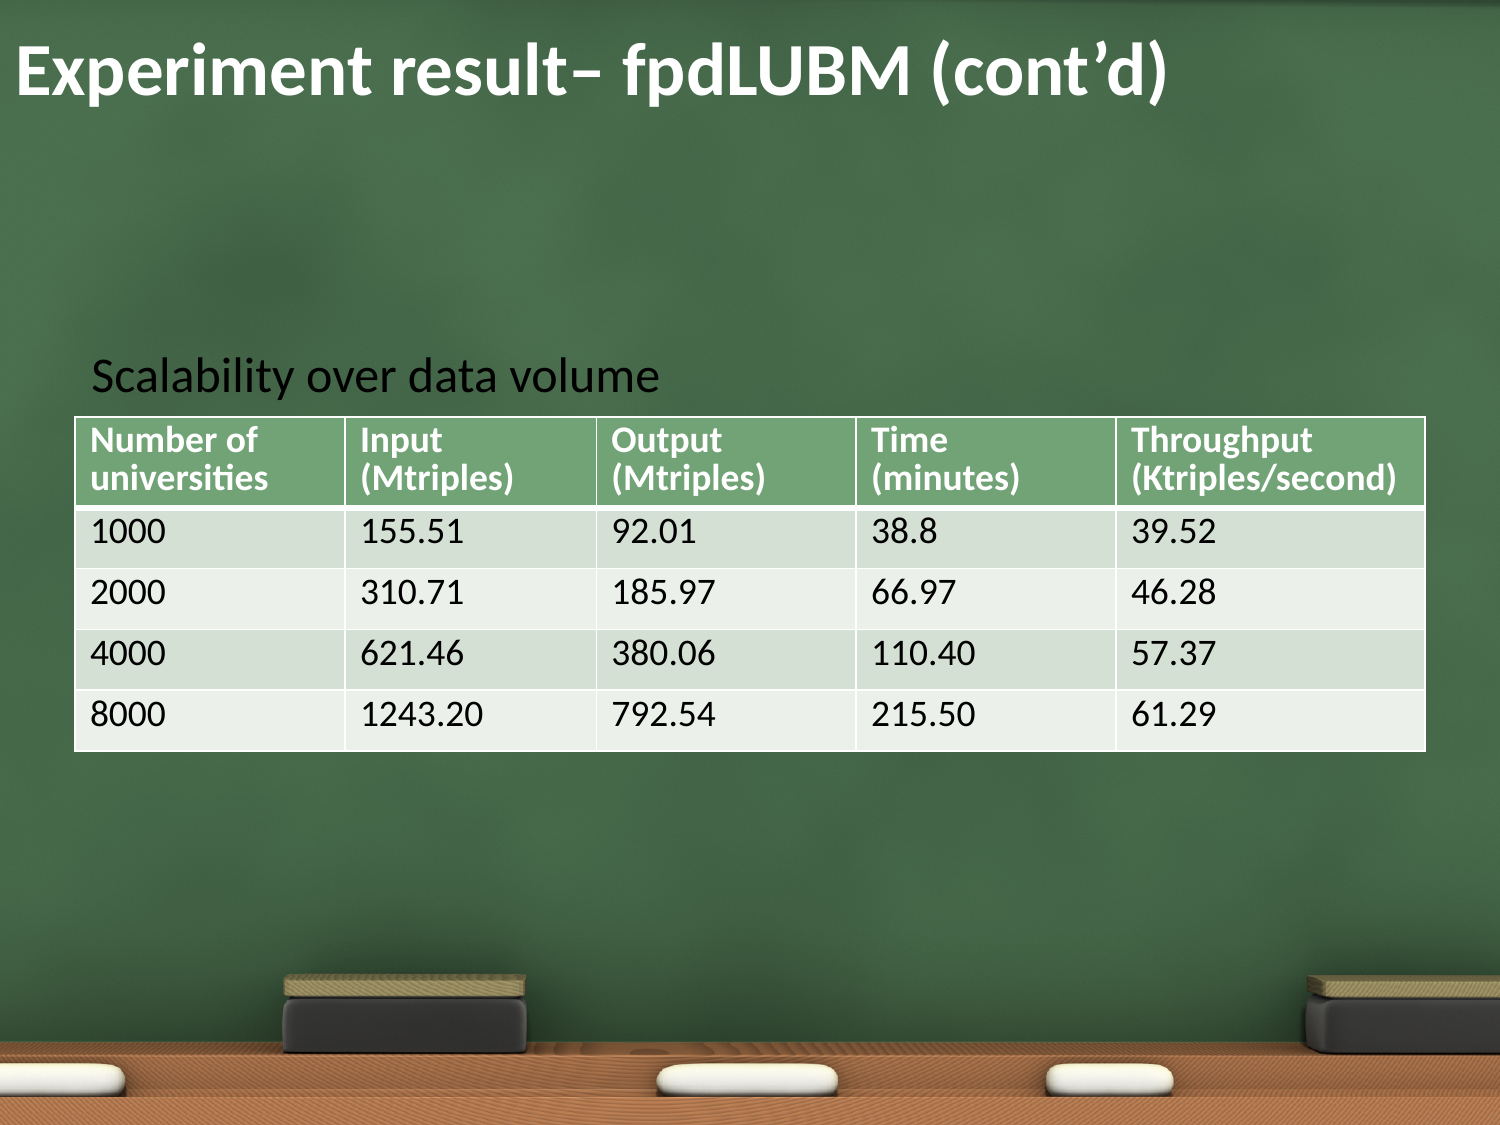

# Experiment result– fpdLUBM (cont’d)
Scalability over data volume
| Number of universities | Input (Mtriples) | Output (Mtriples) | Time (minutes) | Throughput (Ktriples/second) |
| --- | --- | --- | --- | --- |
| 1000 | 155.51 | 92.01 | 38.8 | 39.52 |
| 2000 | 310.71 | 185.97 | 66.97 | 46.28 |
| 4000 | 621.46 | 380.06 | 110.40 | 57.37 |
| 8000 | 1243.20 | 792.54 | 215.50 | 61.29 |